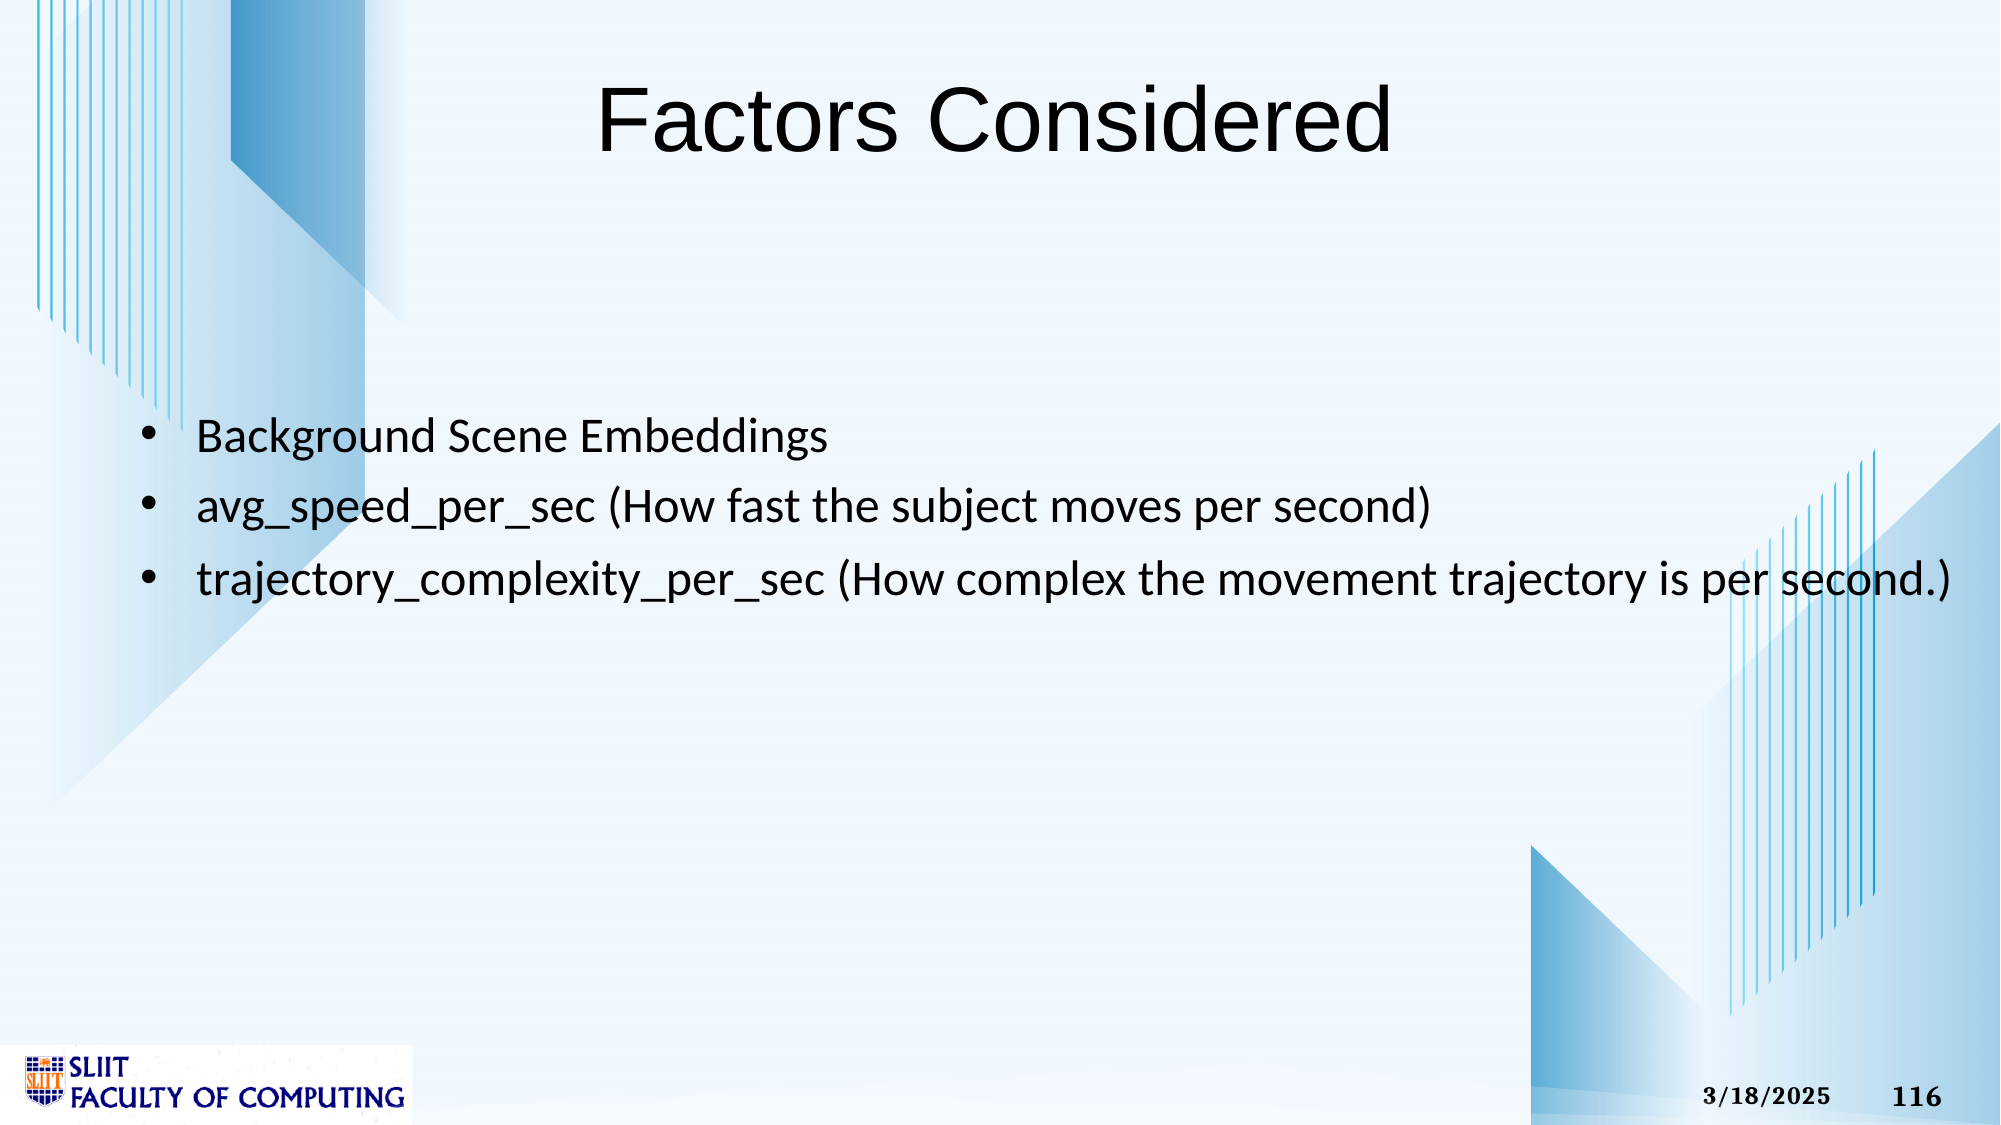

# Factors Considered

Background Scene Embeddings
avg_speed_per_sec (How fast the subject moves per second)
trajectory_complexity_per_sec (How complex the movement trajectory is per second.)